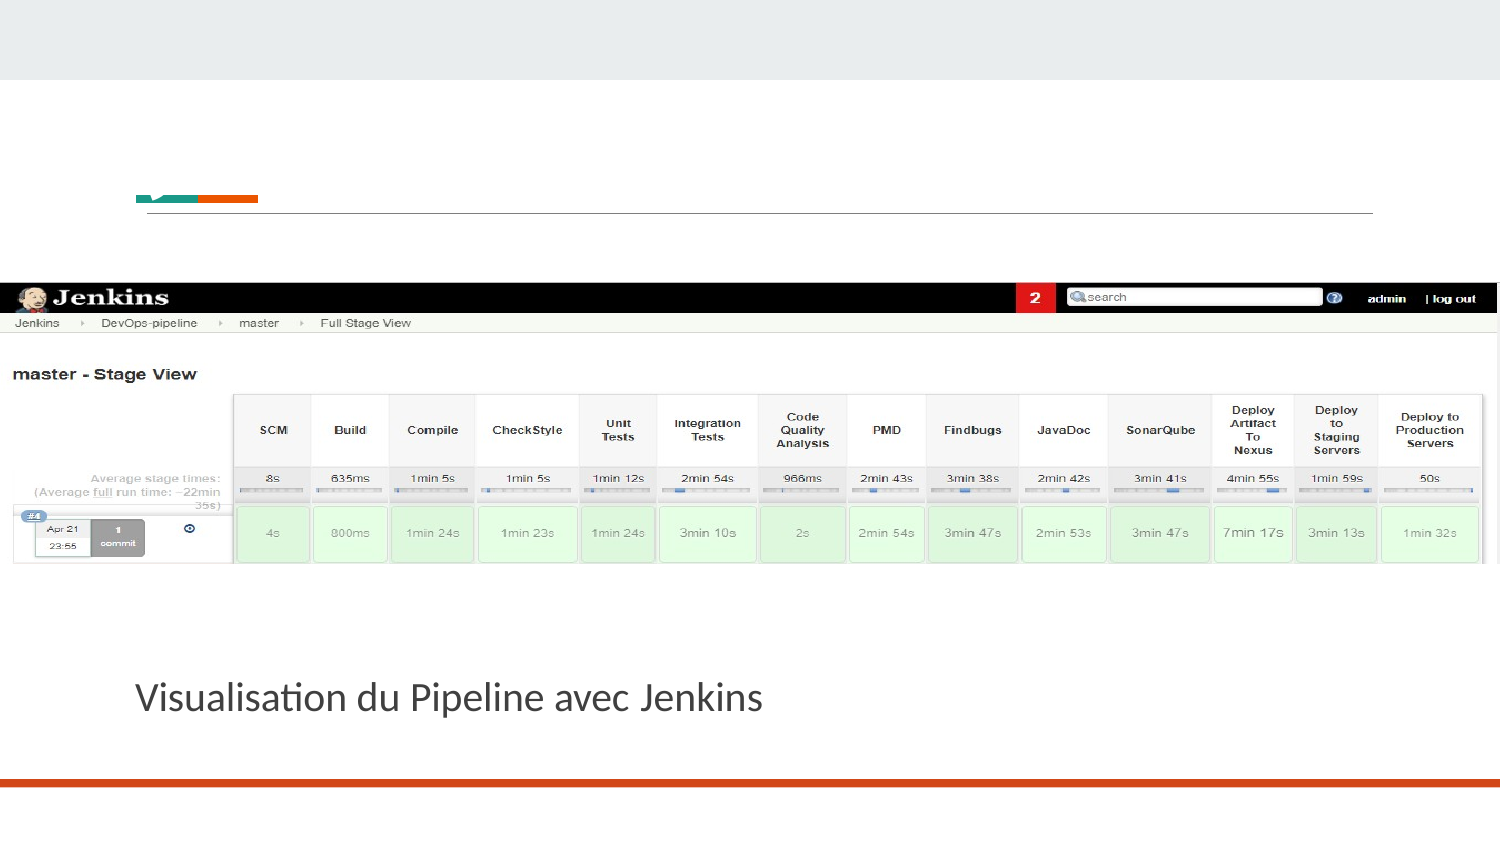

# Jenkins

Visualisation du Pipeline avec Jenkins